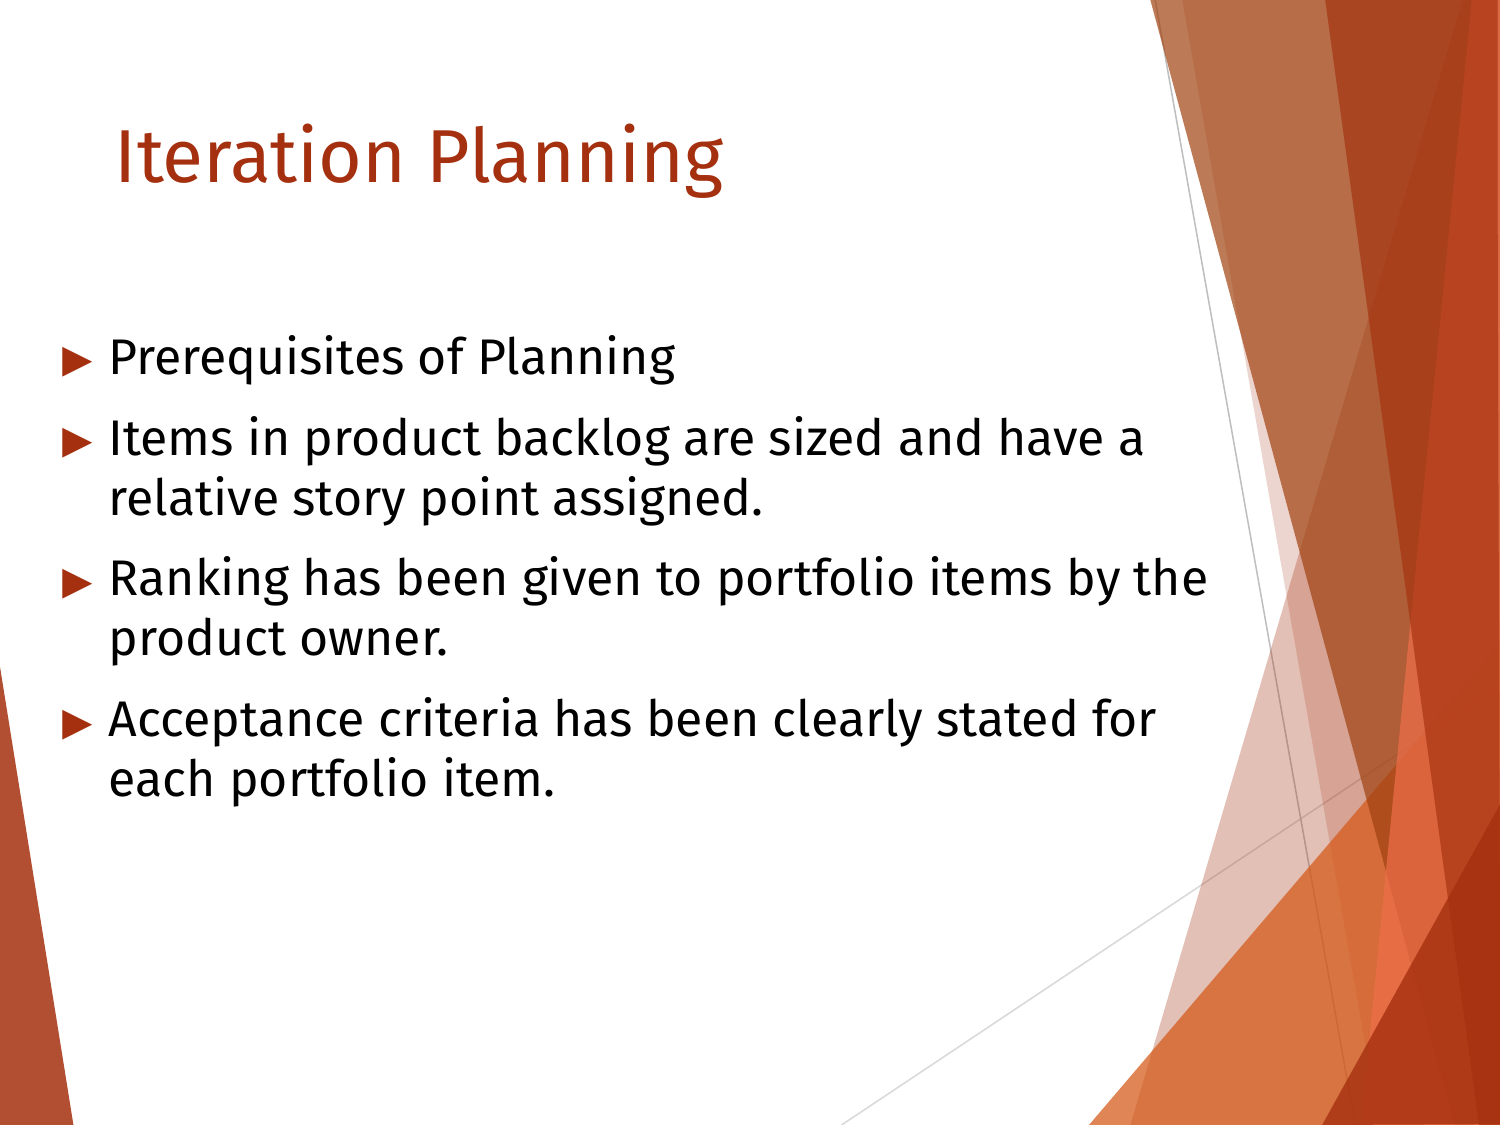

# Iteration Planning
Prerequisites of Planning
Items in product backlog are sized and have a relative story point assigned.
Ranking has been given to portfolio items by the product owner.
Acceptance criteria has been clearly stated for each portfolio item.